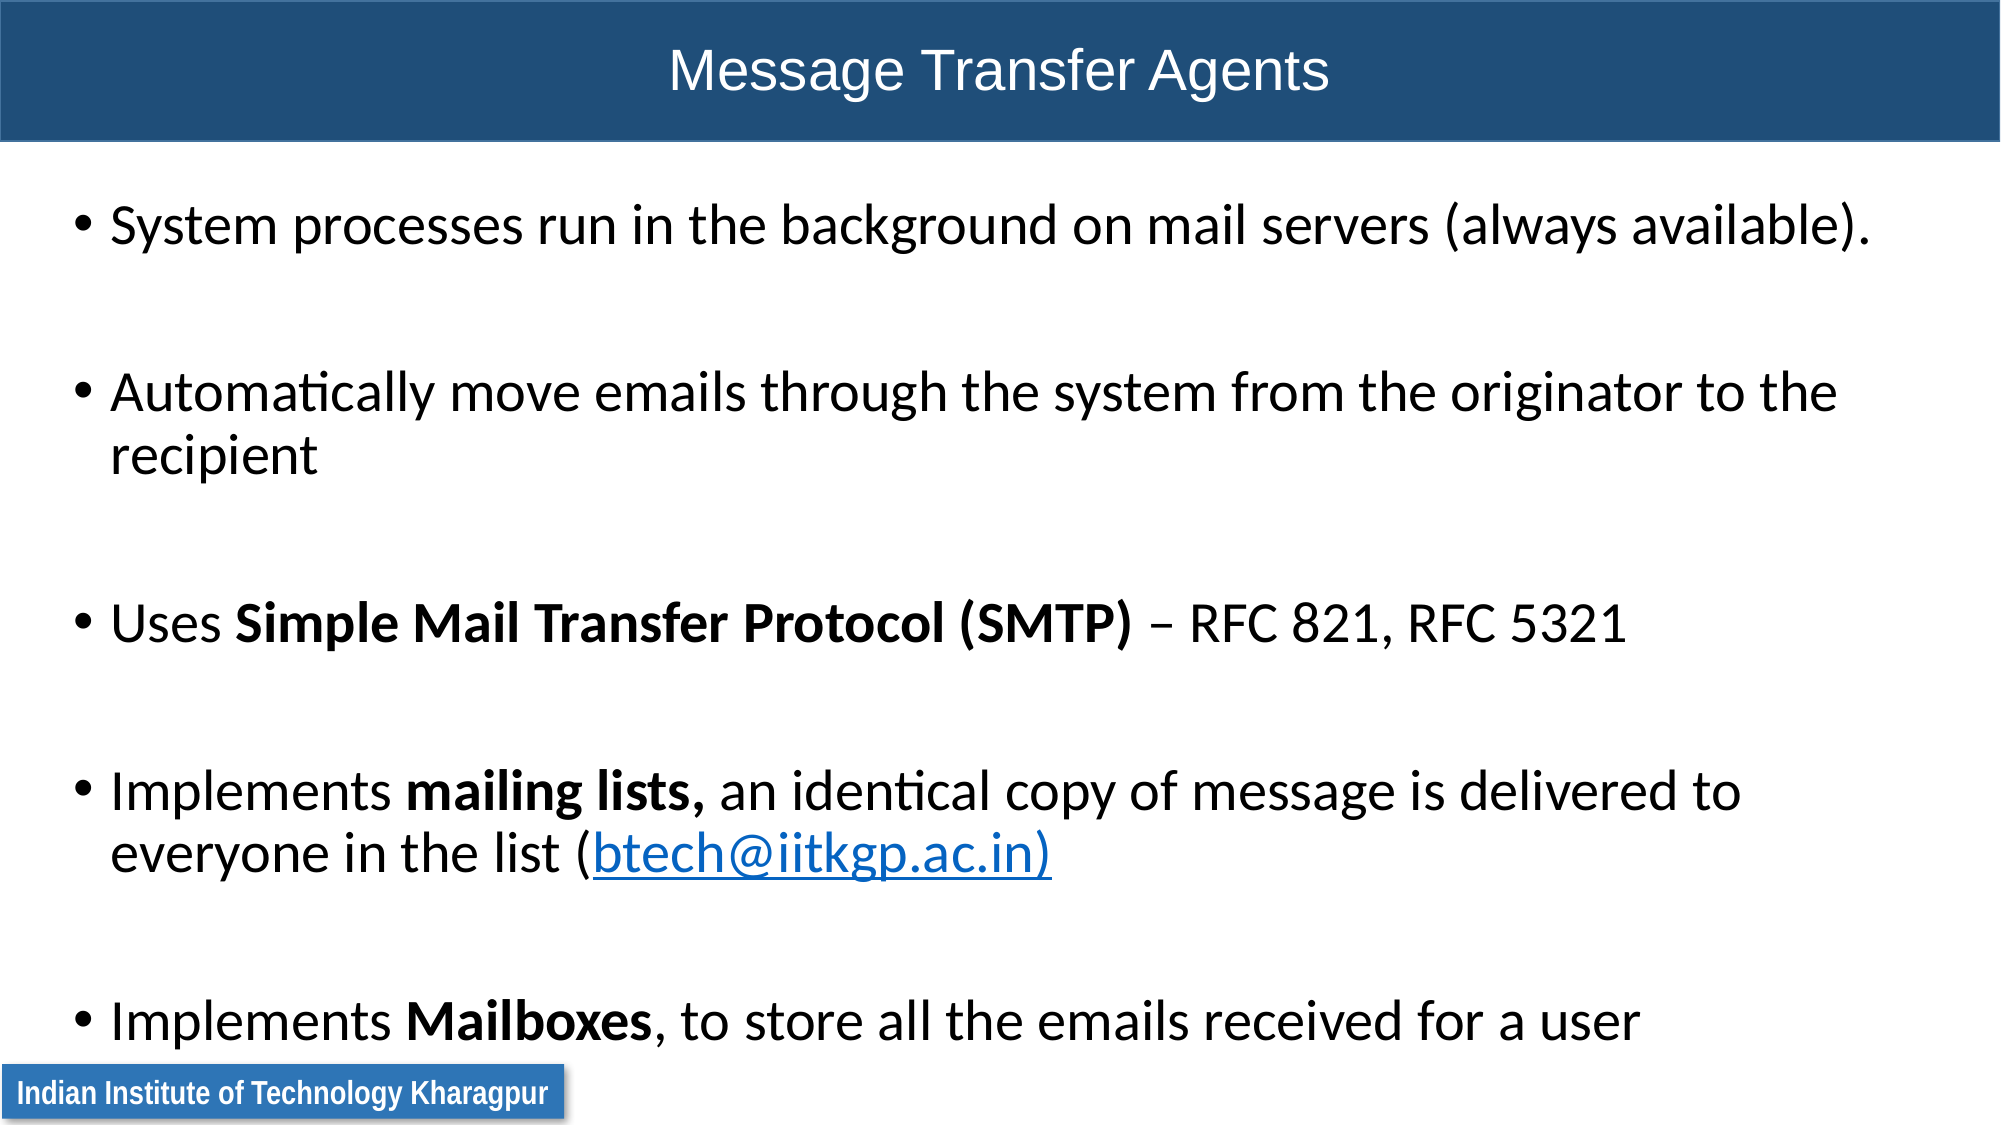

# Message Transfer Agents
System processes run in the background on mail servers (always available).

Automatically move emails through the system from the originator to the recipient

Uses Simple Mail Transfer Protocol (SMTP) – RFC 821, RFC 5321

Implements mailing lists, an identical copy of message is delivered to everyone in the list (btech@iitkgp.ac.in)

Implements Mailboxes, to store all the emails received for a user